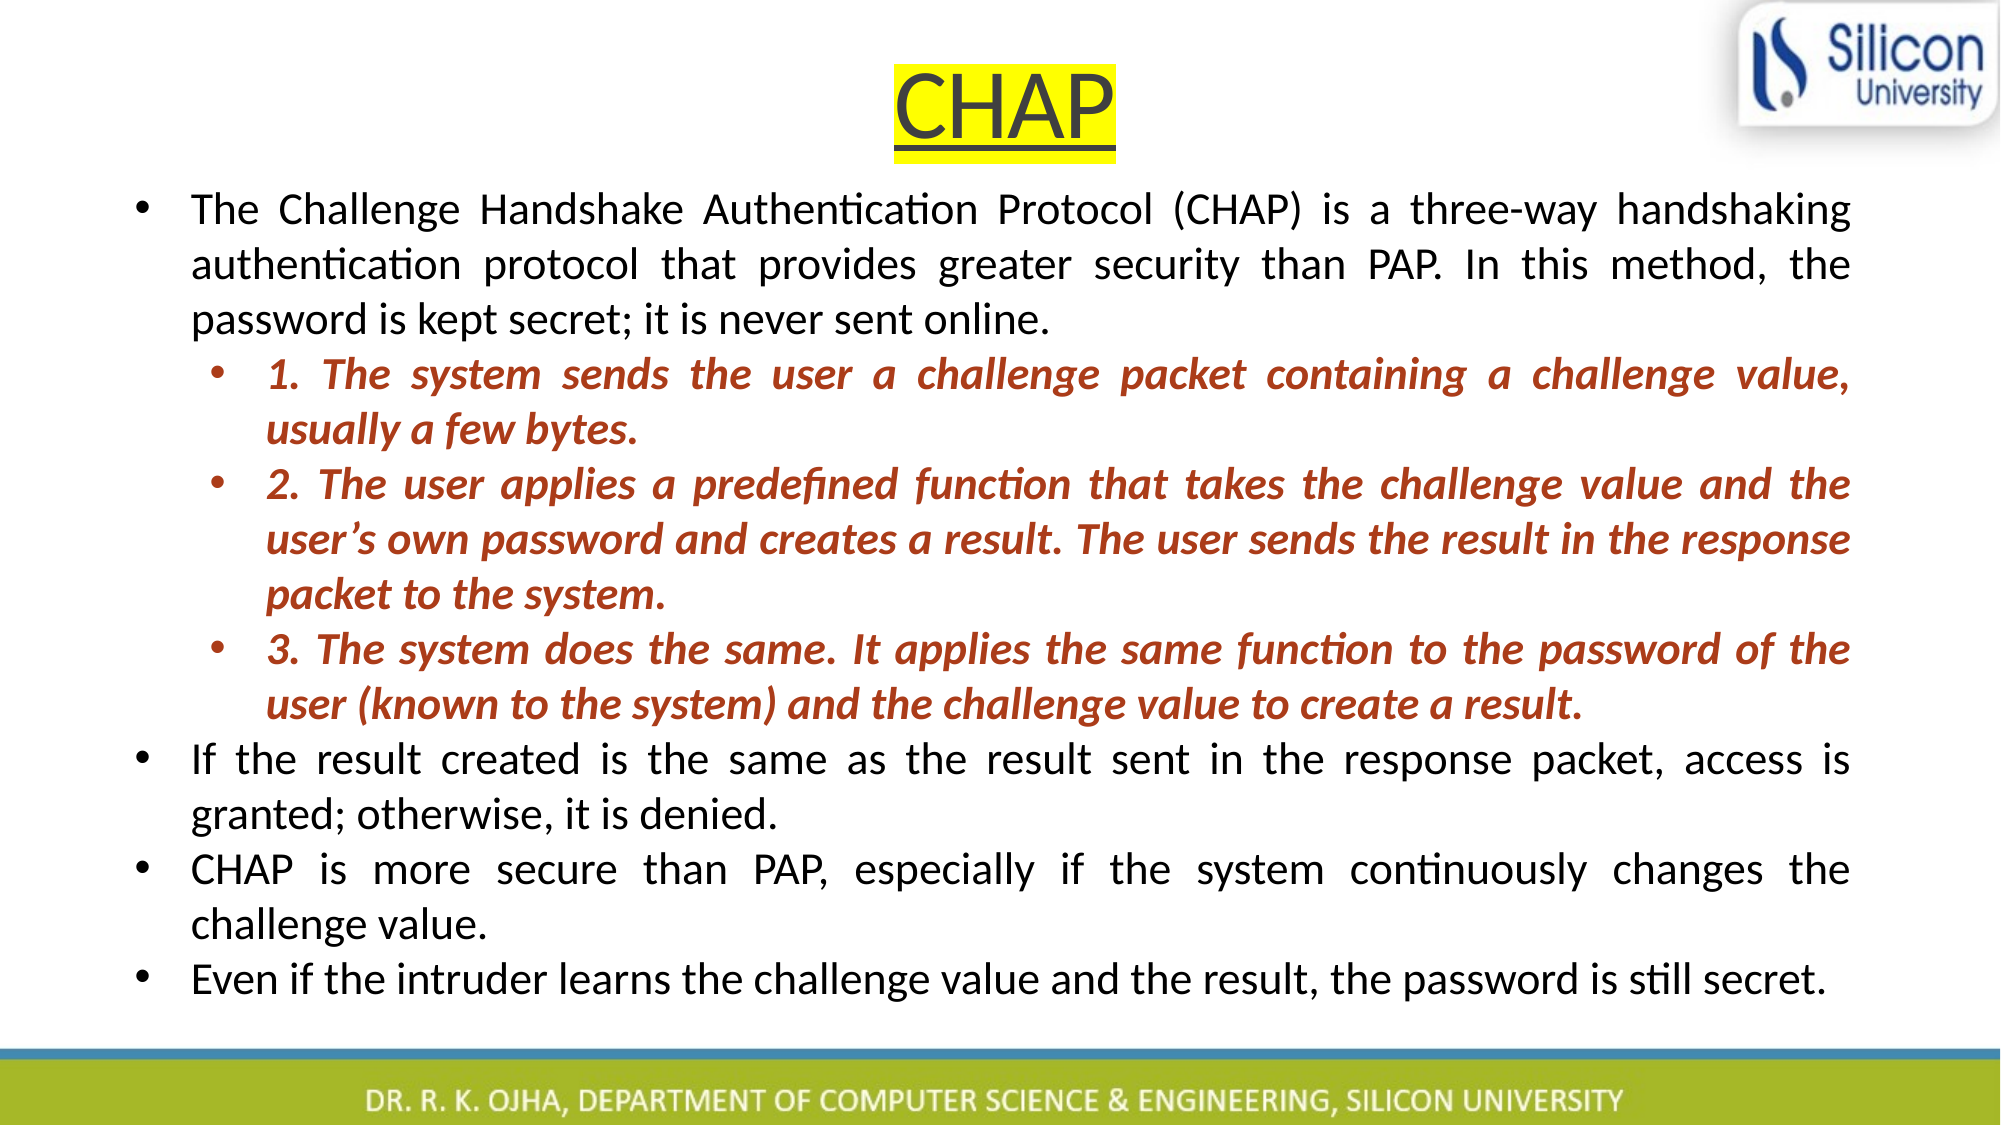

# CHAP
The Challenge Handshake Authentication Protocol (CHAP) is a three-way handshaking authentication protocol that provides greater security than PAP. In this method, the password is kept secret; it is never sent online.
1. The system sends the user a challenge packet containing a challenge value, usually a few bytes.
2. The user applies a predefined function that takes the challenge value and the user’s own password and creates a result. The user sends the result in the response packet to the system.
3. The system does the same. It applies the same function to the password of the user (known to the system) and the challenge value to create a result.
If the result created is the same as the result sent in the response packet, access is granted; otherwise, it is denied.
CHAP is more secure than PAP, especially if the system continuously changes the challenge value.
Even if the intruder learns the challenge value and the result, the password is still secret.
107